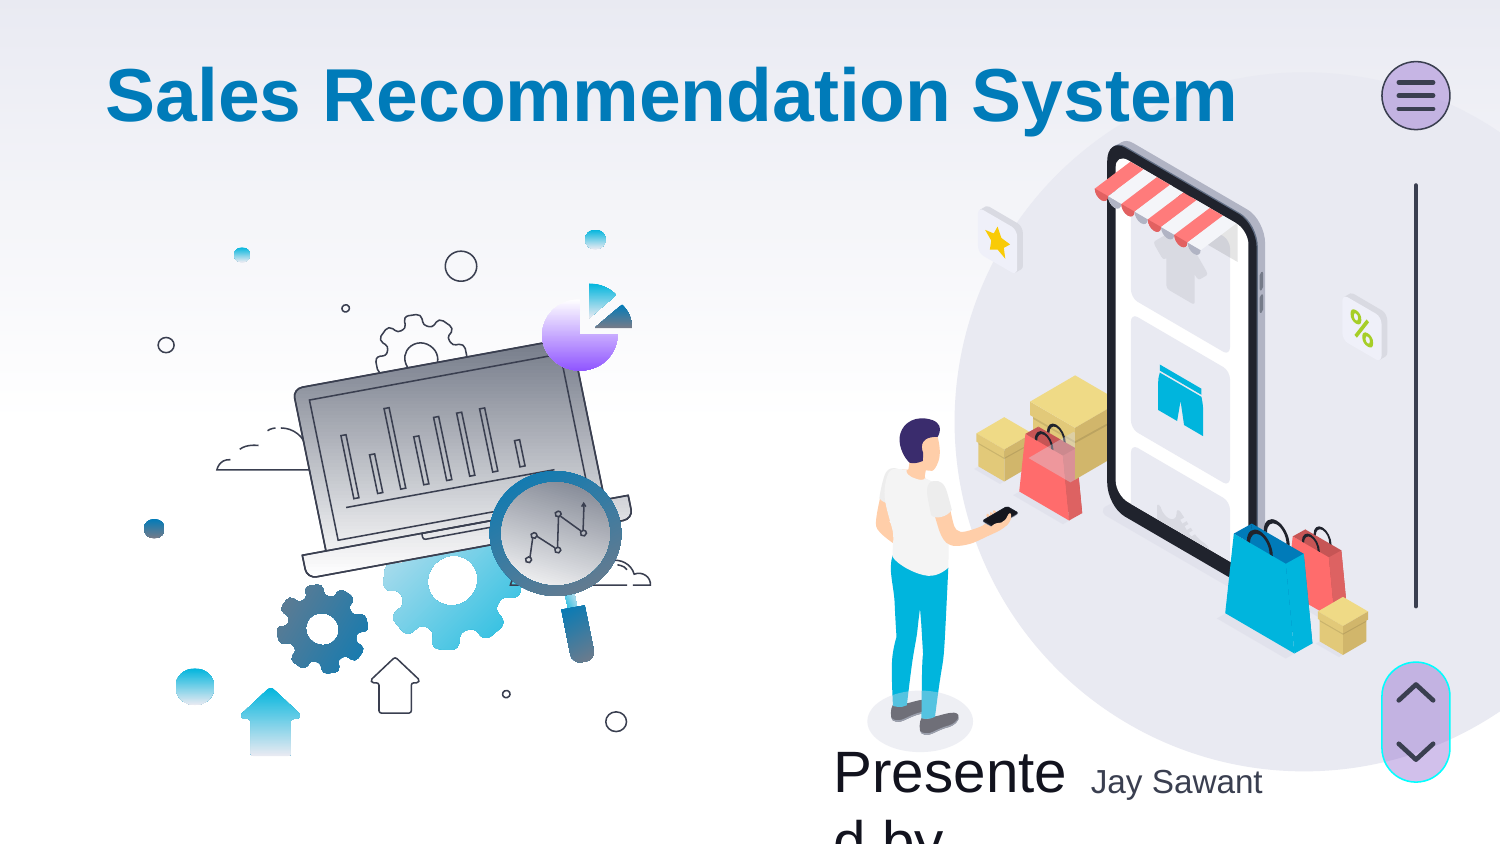

# Sales Recommendation System

Presented by -
Jay Sawant